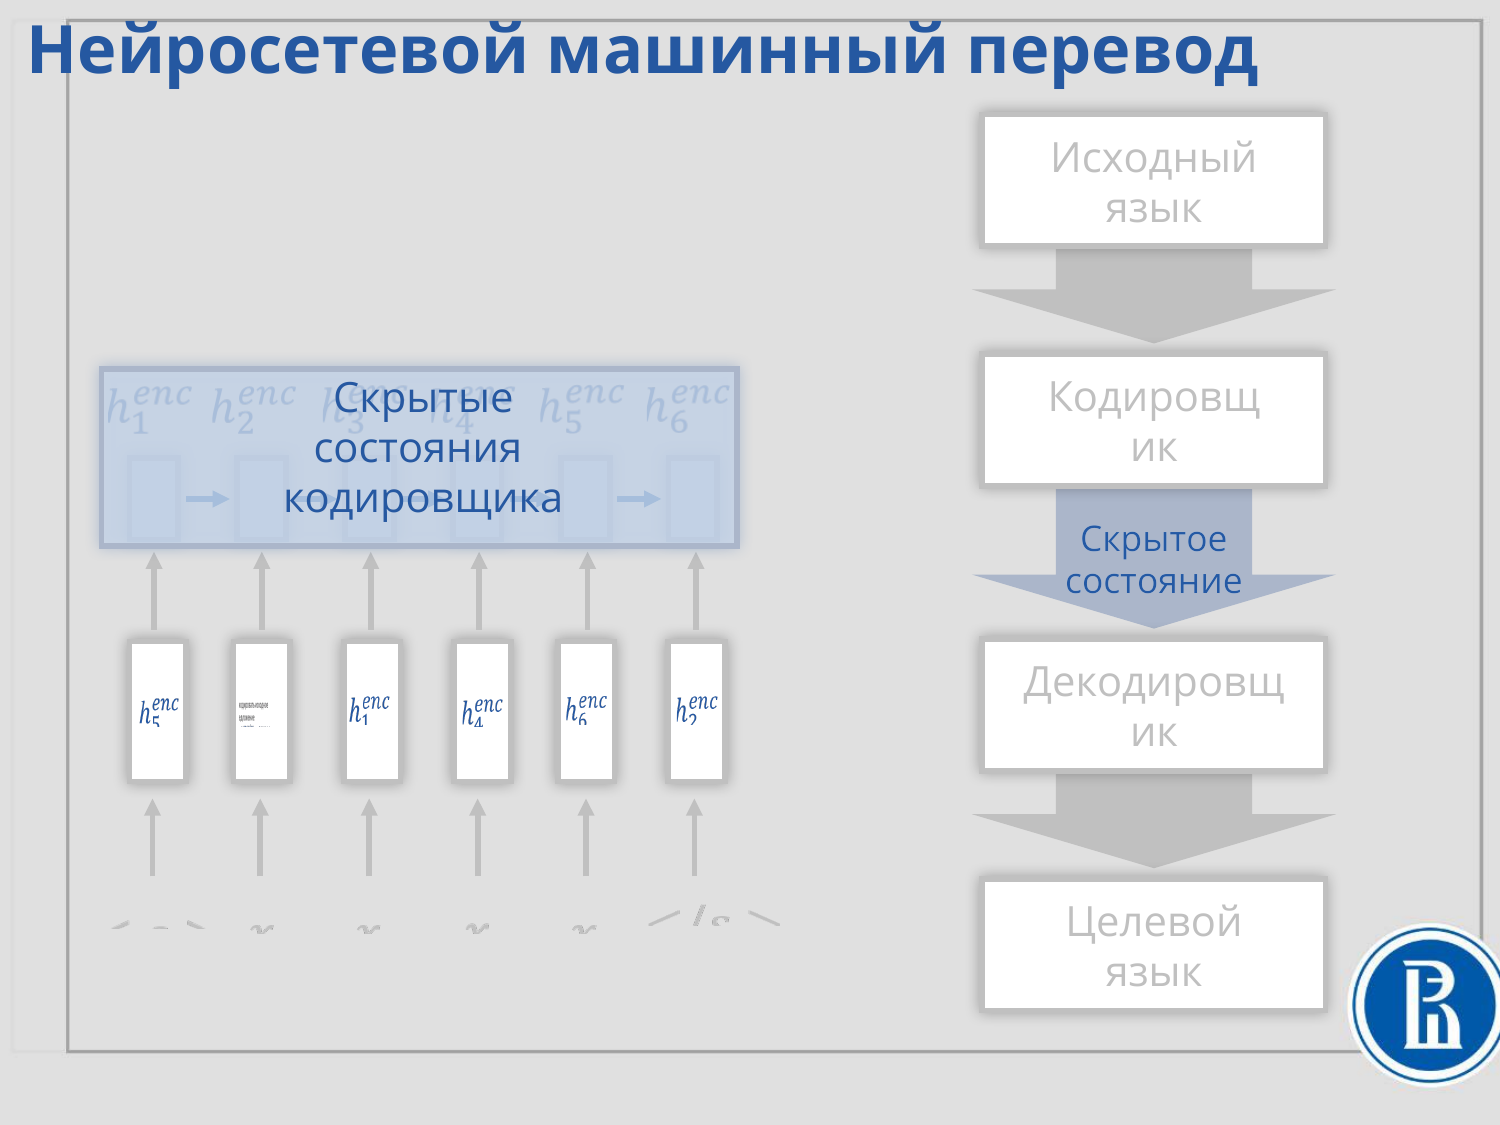

Нейросетевой машинный перевод

Исходный язык

Кодировщик
Скрытые состояния
кодировщика

Скрытое состояние
Скрытое состояние

Декодировщик

Целевой язык